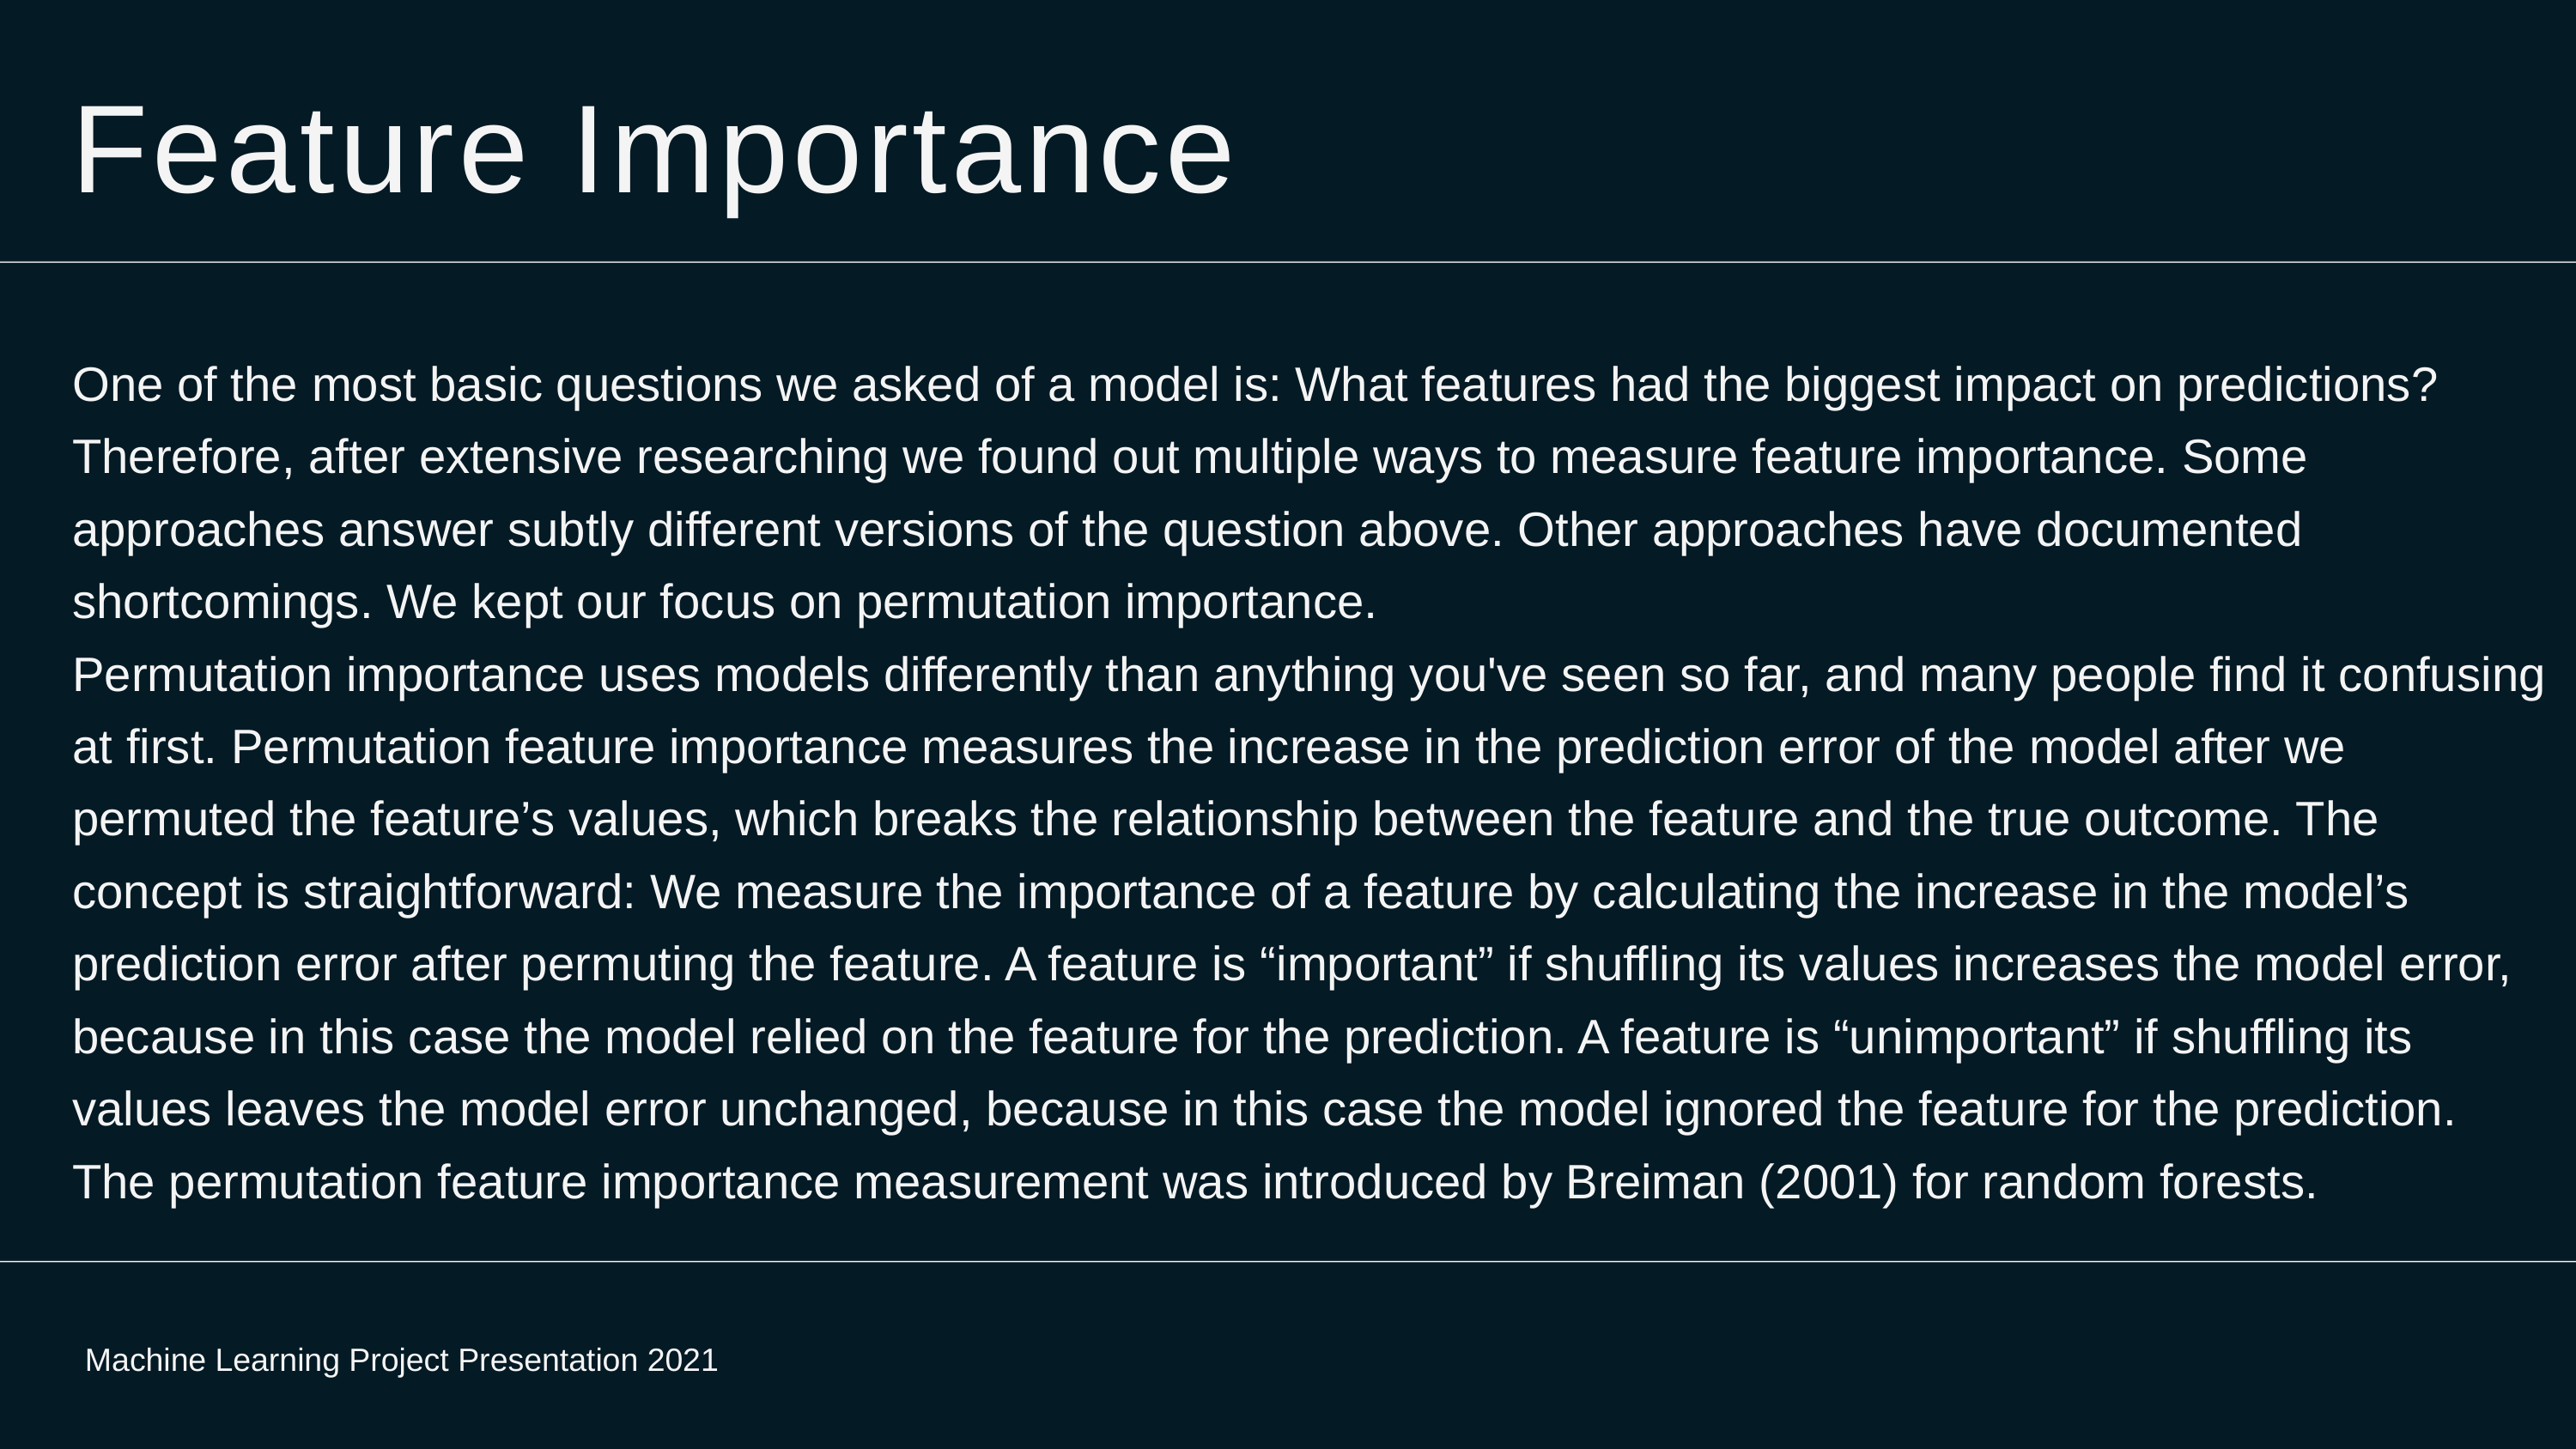

Feature Importance

One of the most basic questions we asked of a model is: What features had the biggest impact on predictions?
Therefore, after extensive researching we found out multiple ways to measure feature importance. Some approaches answer subtly different versions of the question above. Other approaches have documented shortcomings. We kept our focus on permutation importance.
Permutation importance uses models differently than anything you've seen so far, and many people find it confusing at first. Permutation feature importance measures the increase in the prediction error of the model after we permuted the feature’s values, which breaks the relationship between the feature and the true outcome. The concept is straightforward: We measure the importance of a feature by calculating the increase in the model’s prediction error after permuting the feature. A feature is “important” if shuffling its values increases the model error, because in this case the model relied on the feature for the prediction. A feature is “unimportant” if shuffling its values leaves the model error unchanged, because in this case the model ignored the feature for the prediction. The permutation feature importance measurement was introduced by Breiman (2001) for random forests.

 Machine Learning Project Presentation 2021